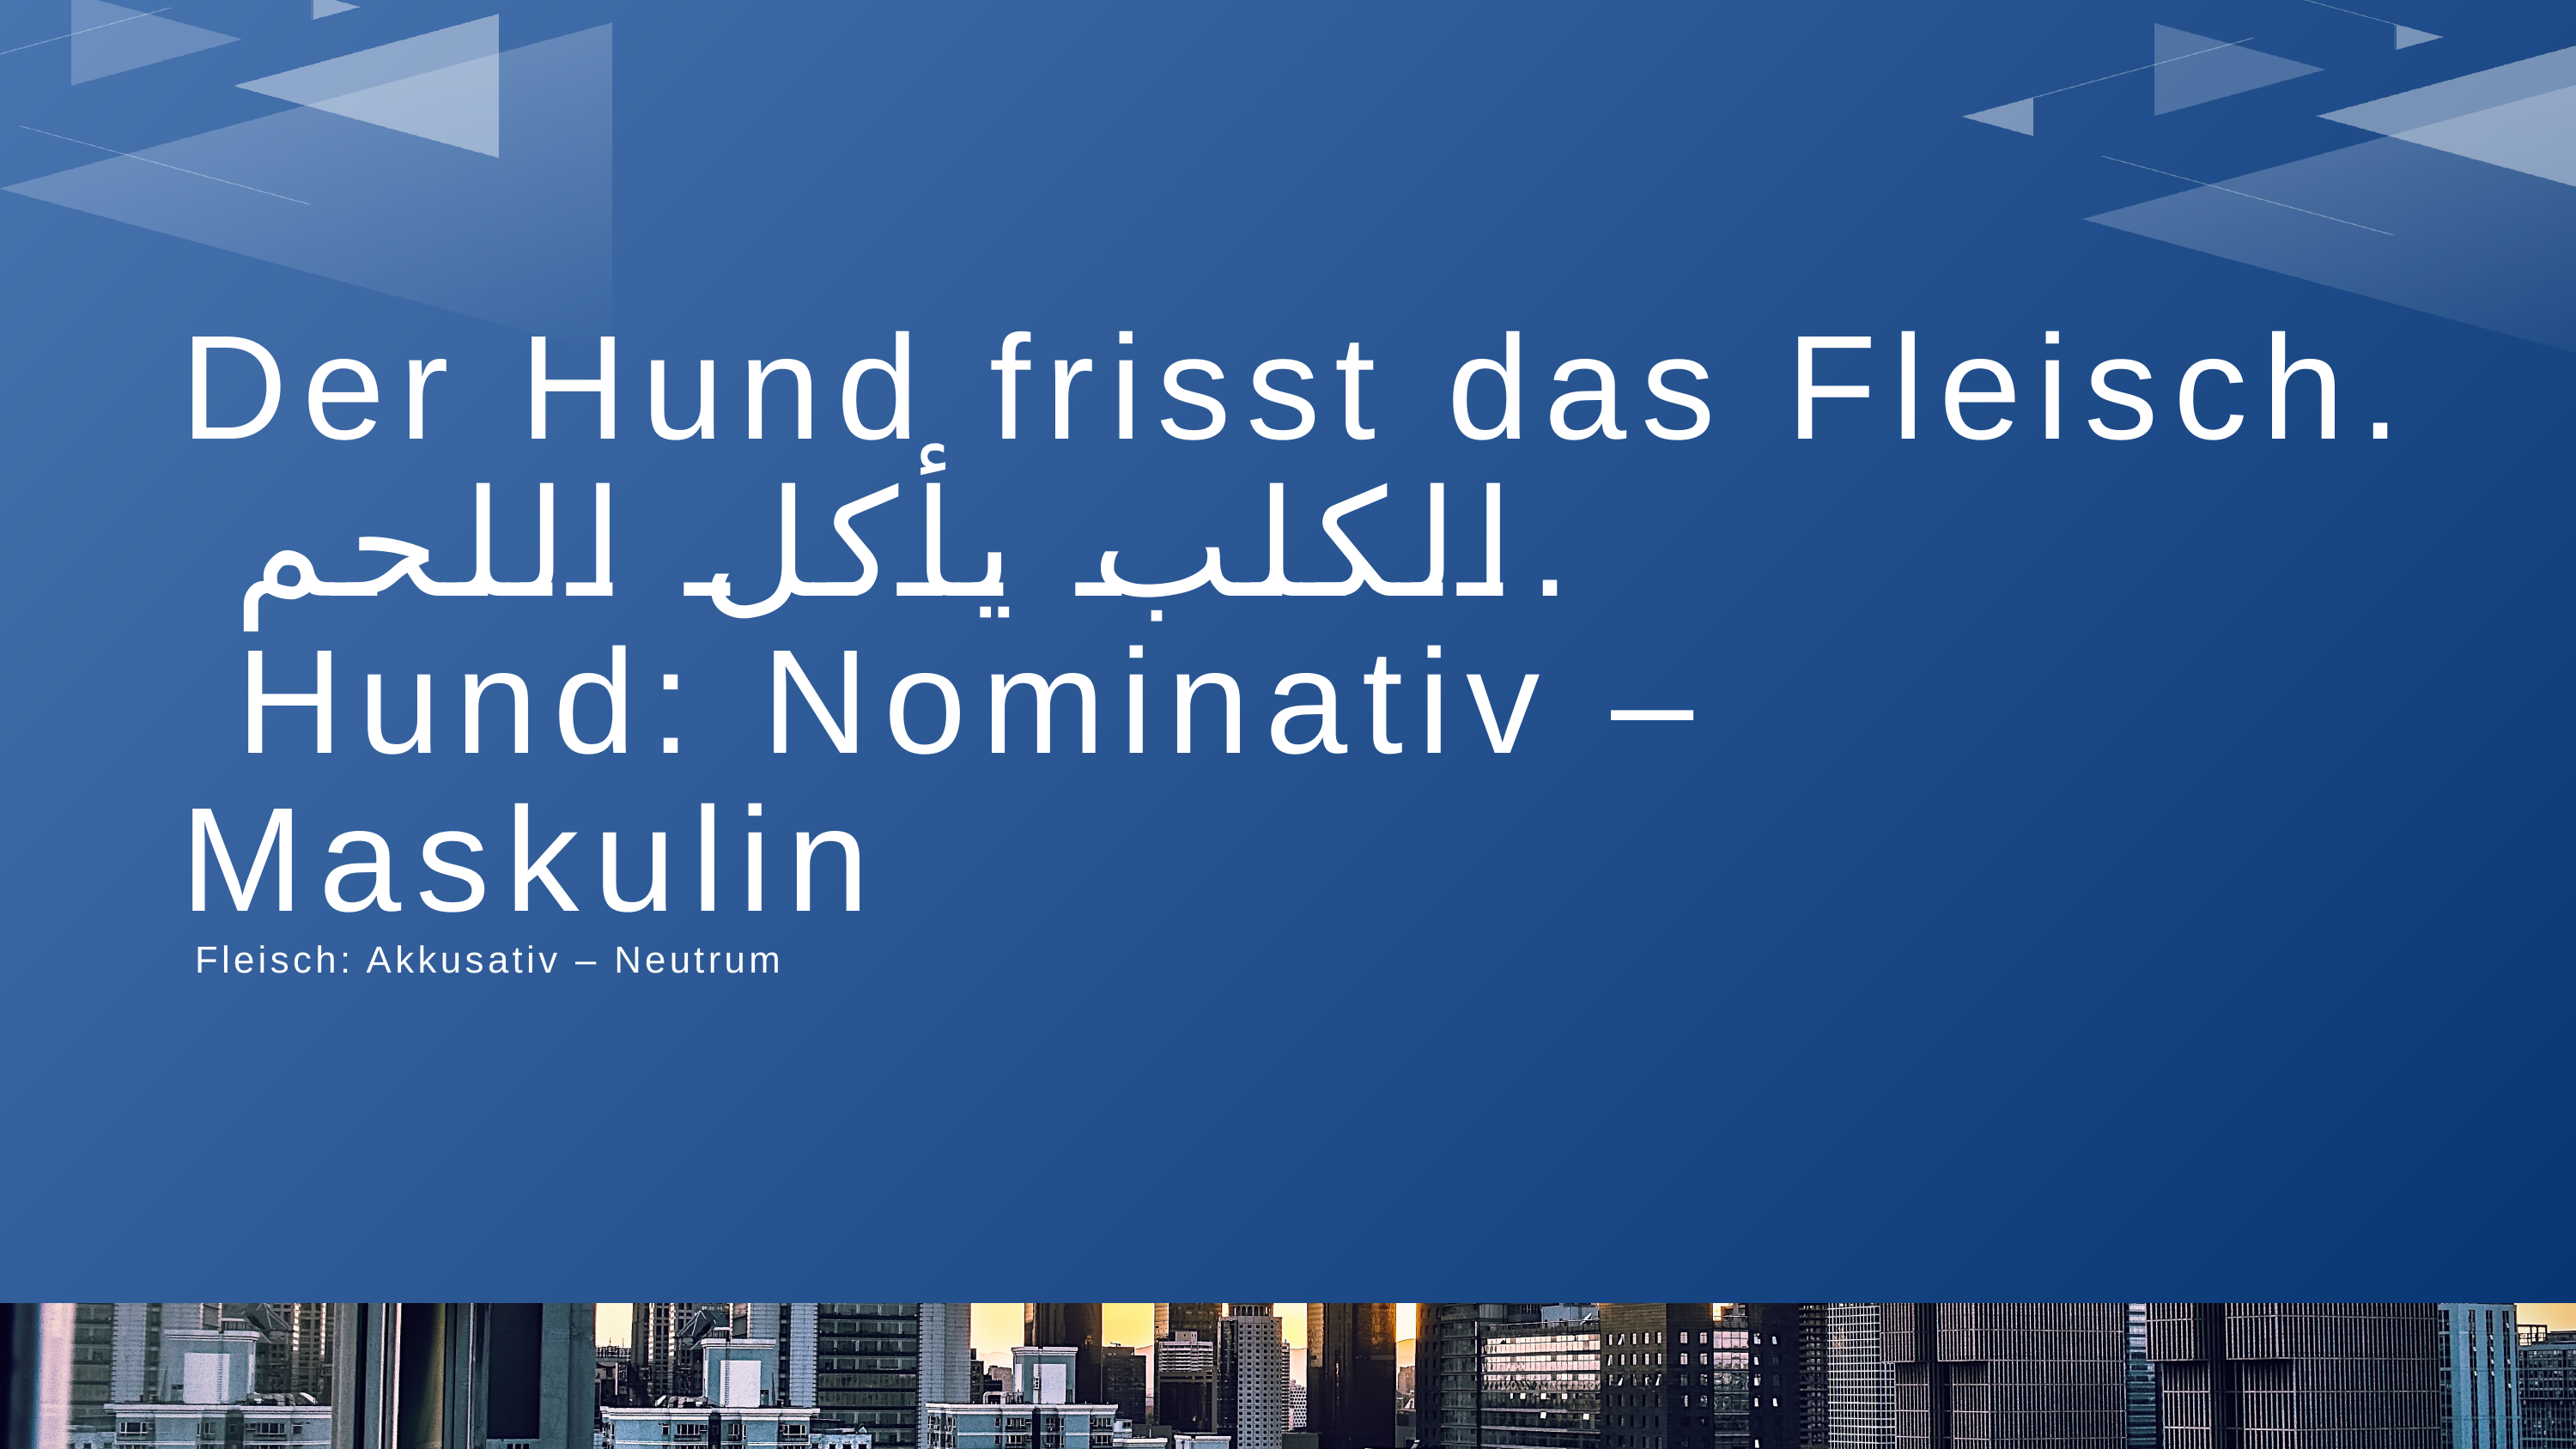

Der Hund frisst das Fleisch.
 الكلب يأكل اللحم.
 Hund: Nominativ – Maskulin
 Fleisch: Akkusativ – Neutrum